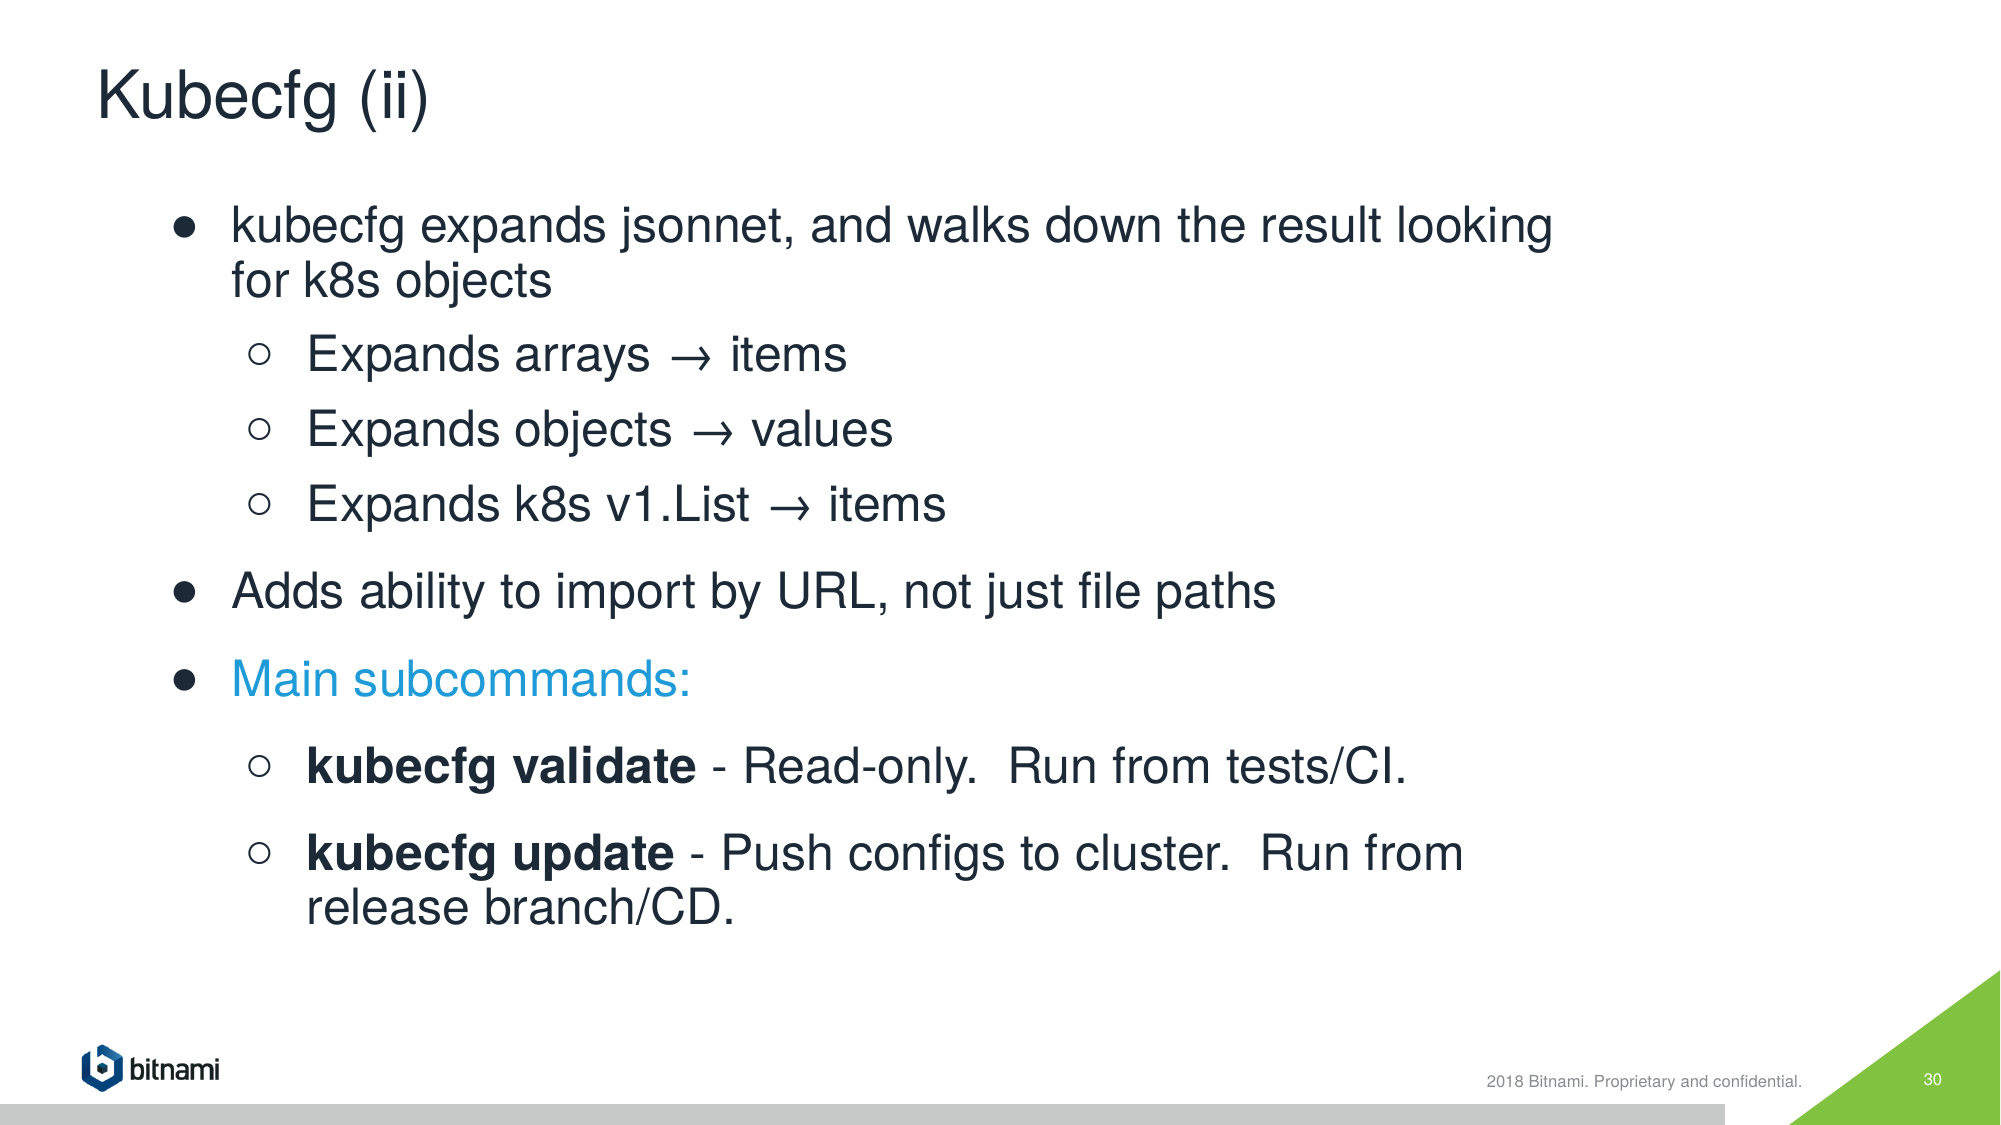

# Kubecfg (ii)
kubecfg expands jsonnet, and walks down the result looking for k8s objects
Expands arrays → items
Expands objects → values
Expands k8s v1.List → items
Adds ability to import by URL, not just file paths
Main subcommands:
kubecfg validate - Read-only.  Run from tests/CI.
kubecfg update - Push configs to cluster.  Run from release branch/CD.
2018 Bitnami. Proprietary and confidential.
30